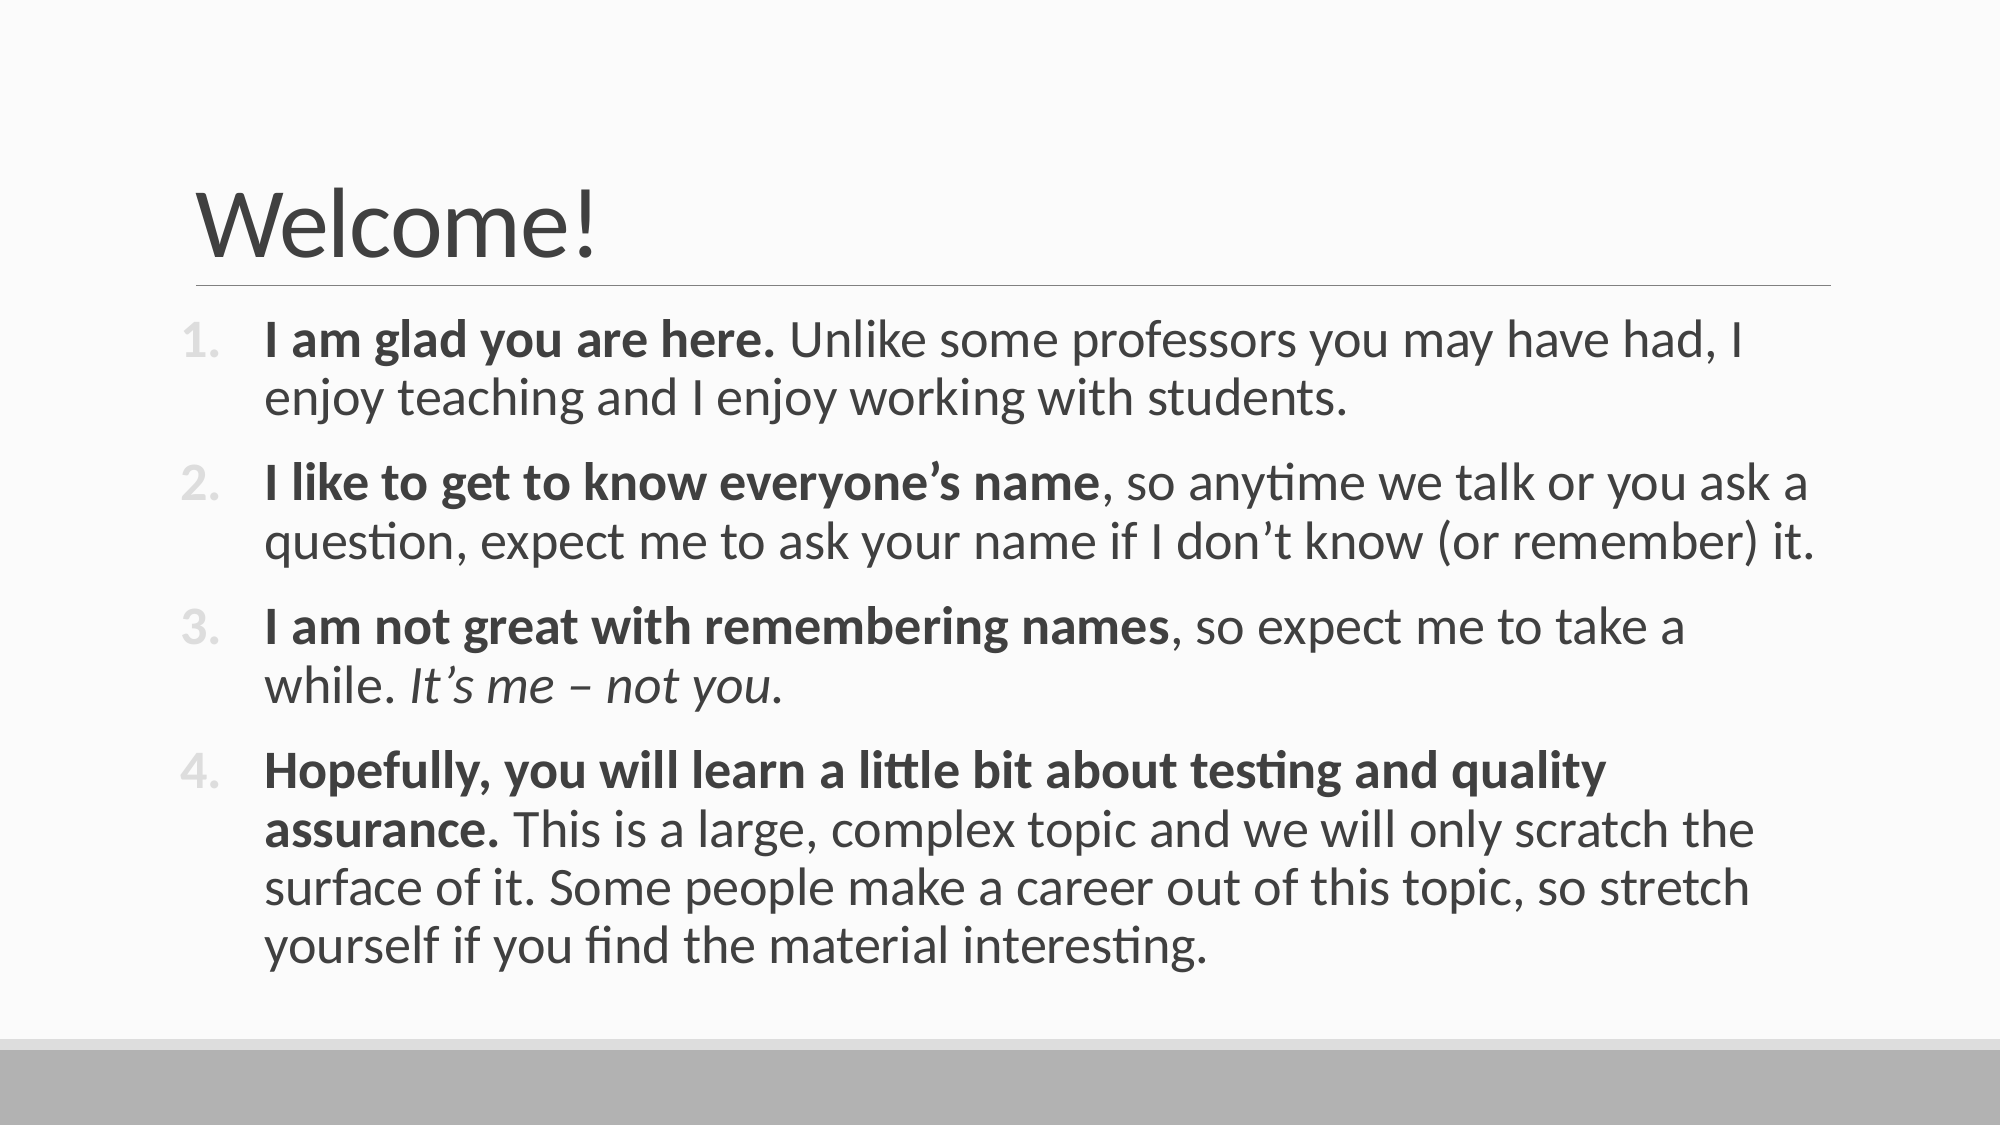

# Welcome!
I am glad you are here. Unlike some professors you may have had, I enjoy teaching and I enjoy working with students.
I like to get to know everyone’s name, so anytime we talk or you ask a question, expect me to ask your name if I don’t know (or remember) it.
I am not great with remembering names, so expect me to take a while. It’s me – not you.
Hopefully, you will learn a little bit about testing and quality assurance. This is a large, complex topic and we will only scratch the surface of it. Some people make a career out of this topic, so stretch yourself if you find the material interesting.